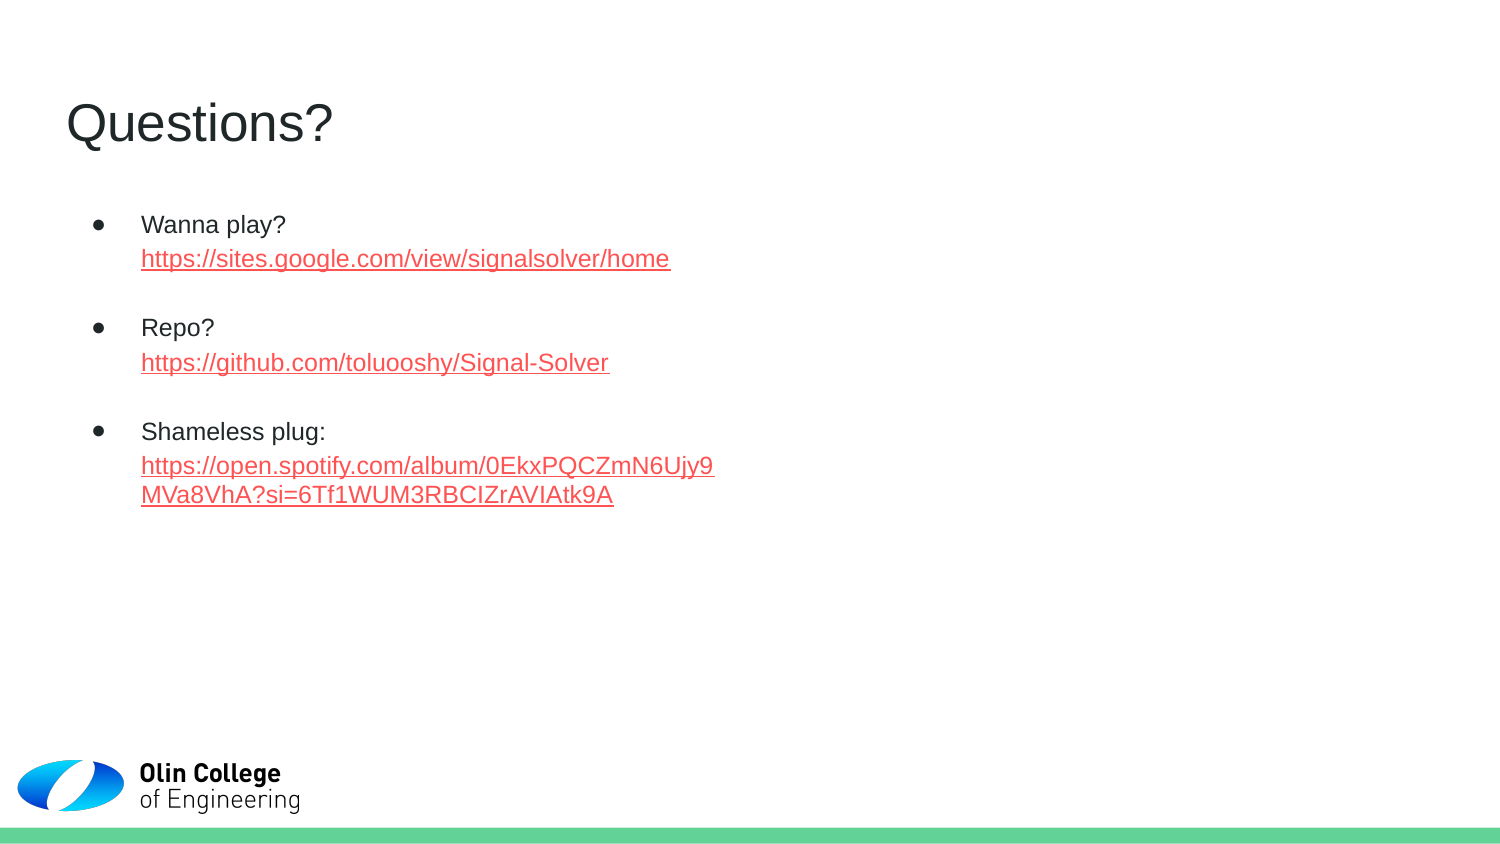

# Questions?
Wanna play? https://sites.google.com/view/signalsolver/home

Repo?
https://github.com/toluooshy/Signal-Solver

Shameless plug:
https://open.spotify.com/album/0EkxPQCZmN6Ujy9MVa8VhA?si=6Tf1WUM3RBCIZrAVIAtk9A